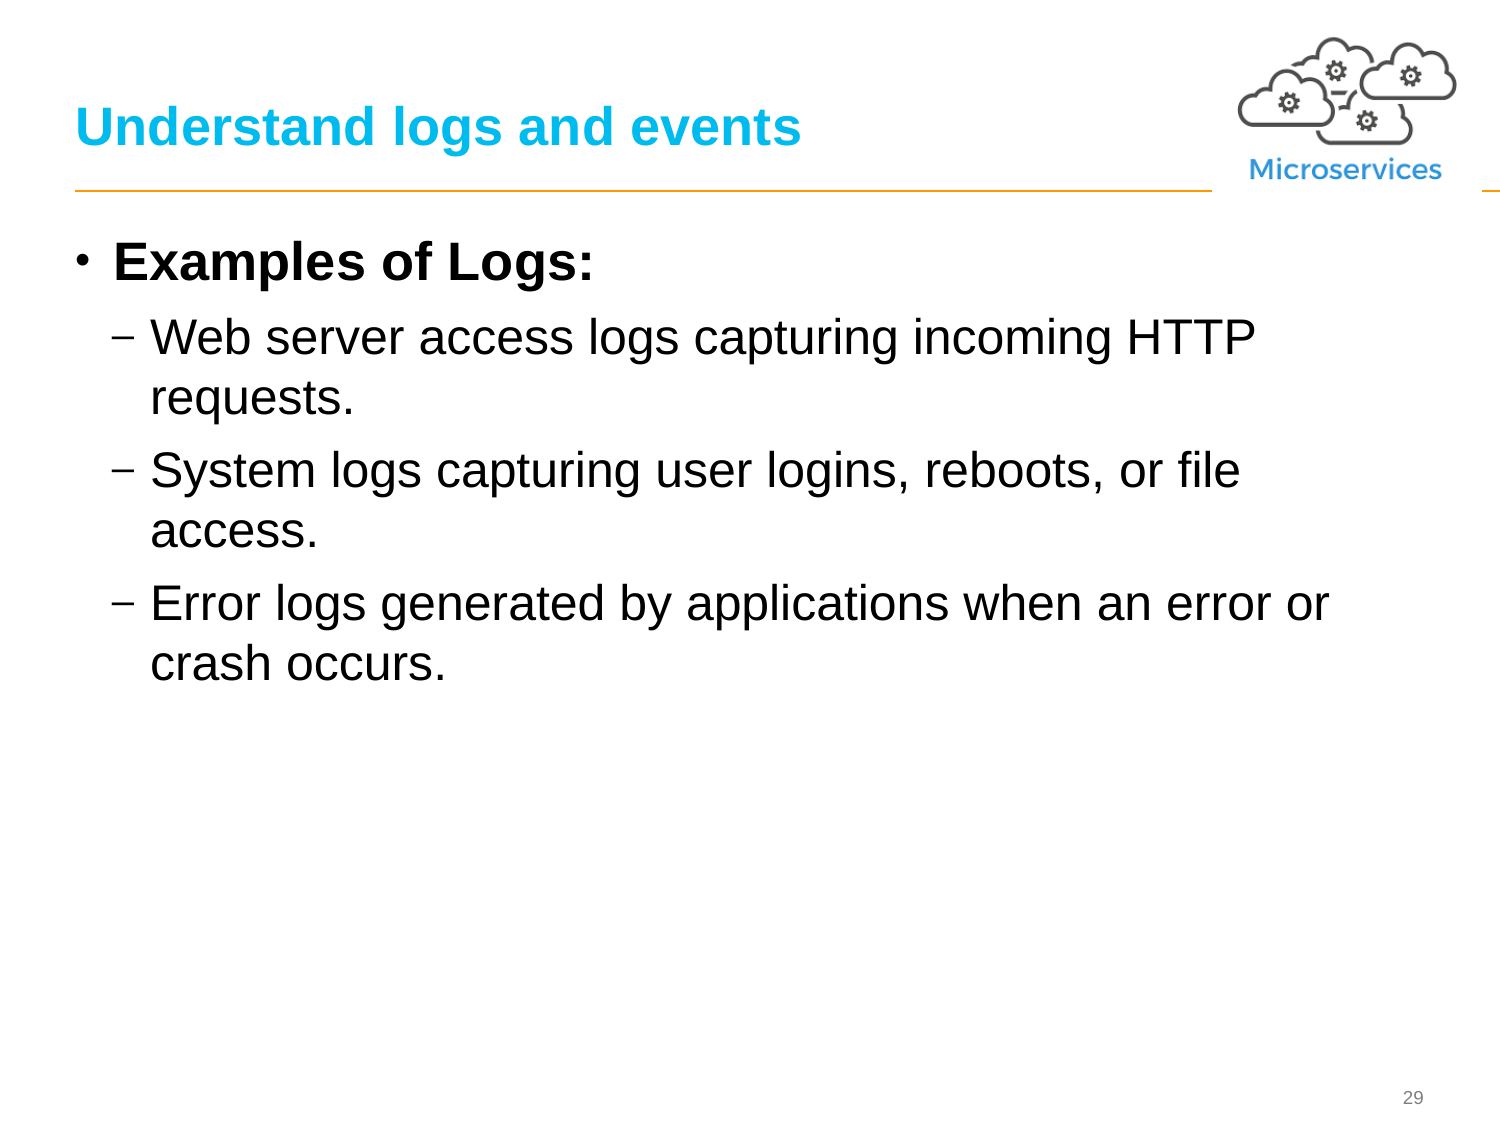

# Understand logs and events
Examples of Logs:
Web server access logs capturing incoming HTTP requests.
System logs capturing user logins, reboots, or file access.
Error logs generated by applications when an error or crash occurs.